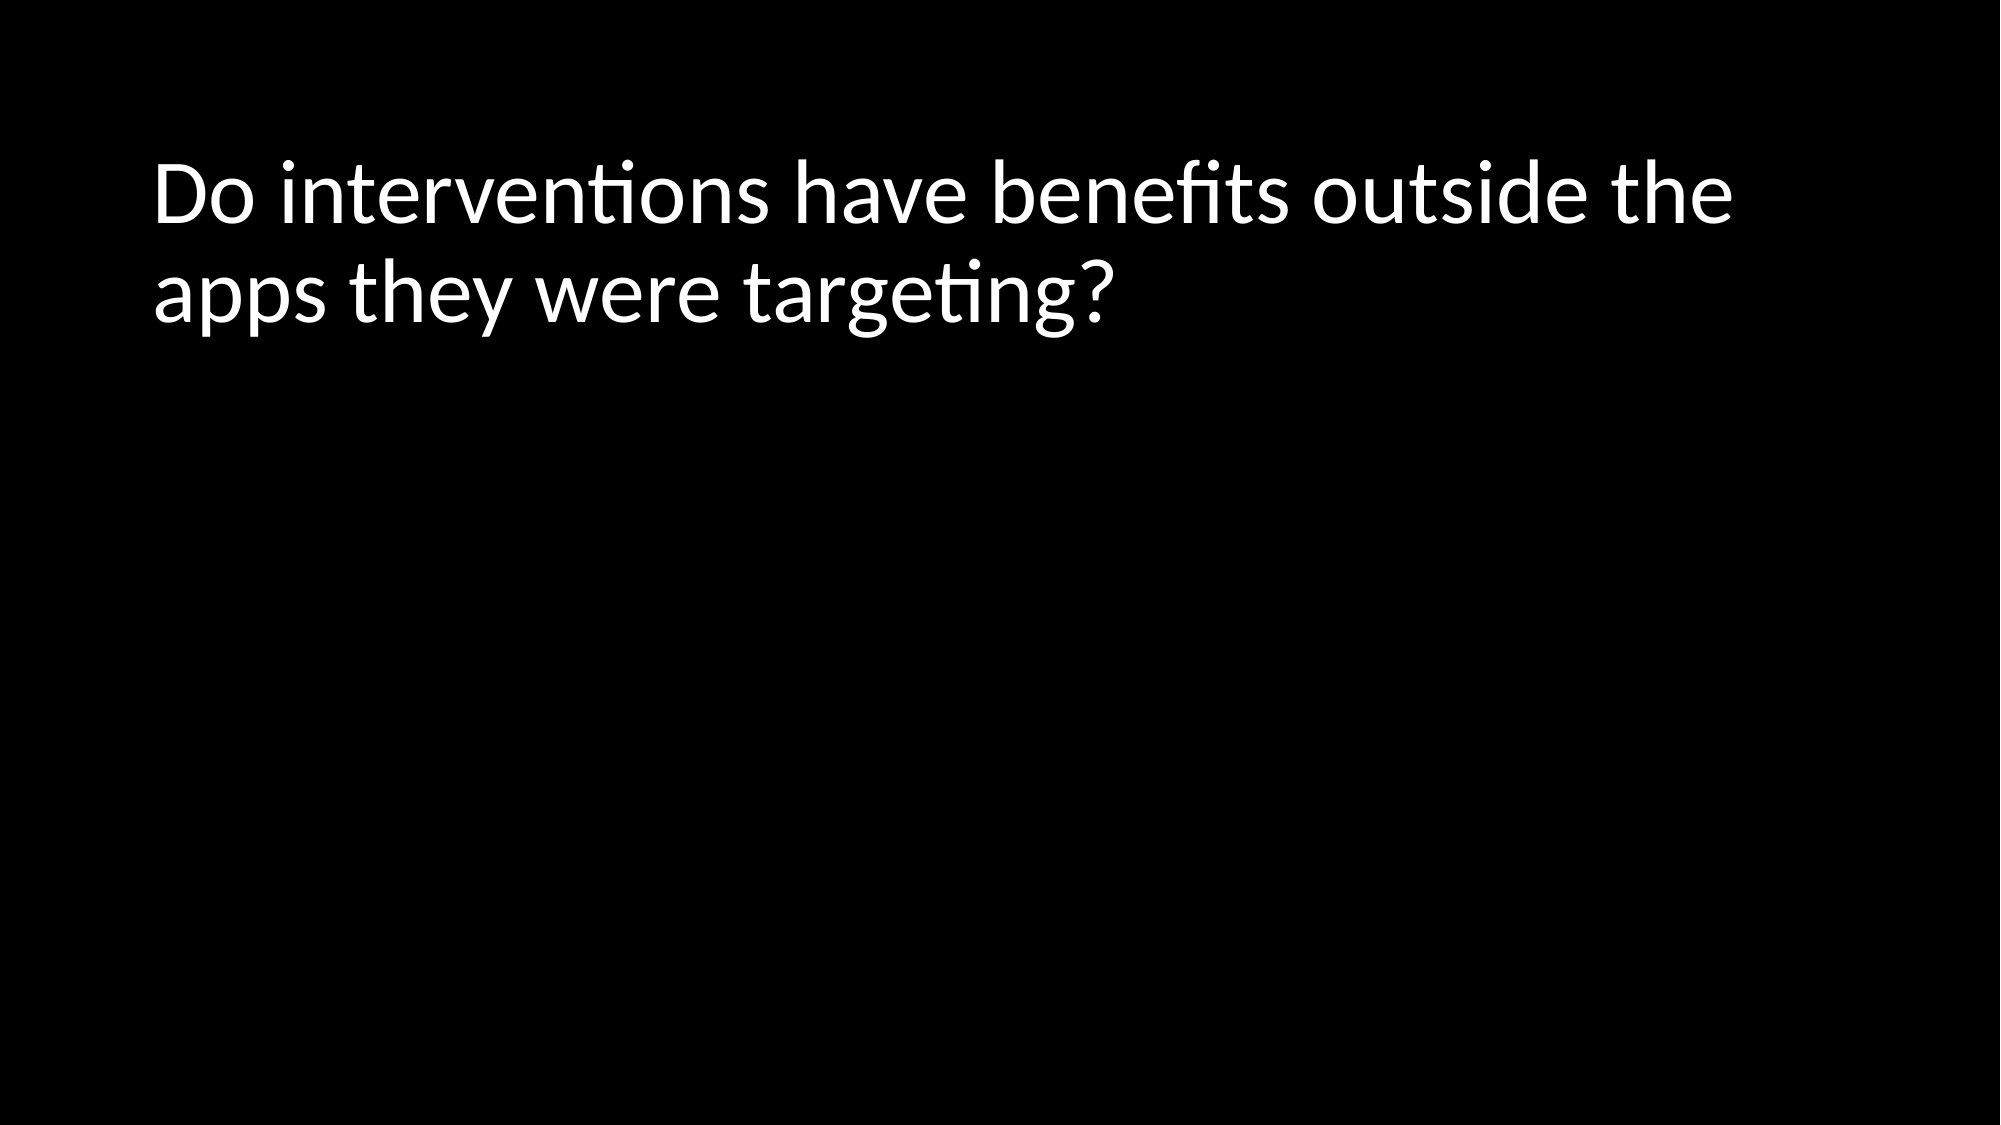

# Do interventions have benefits outside the apps they were targeting?